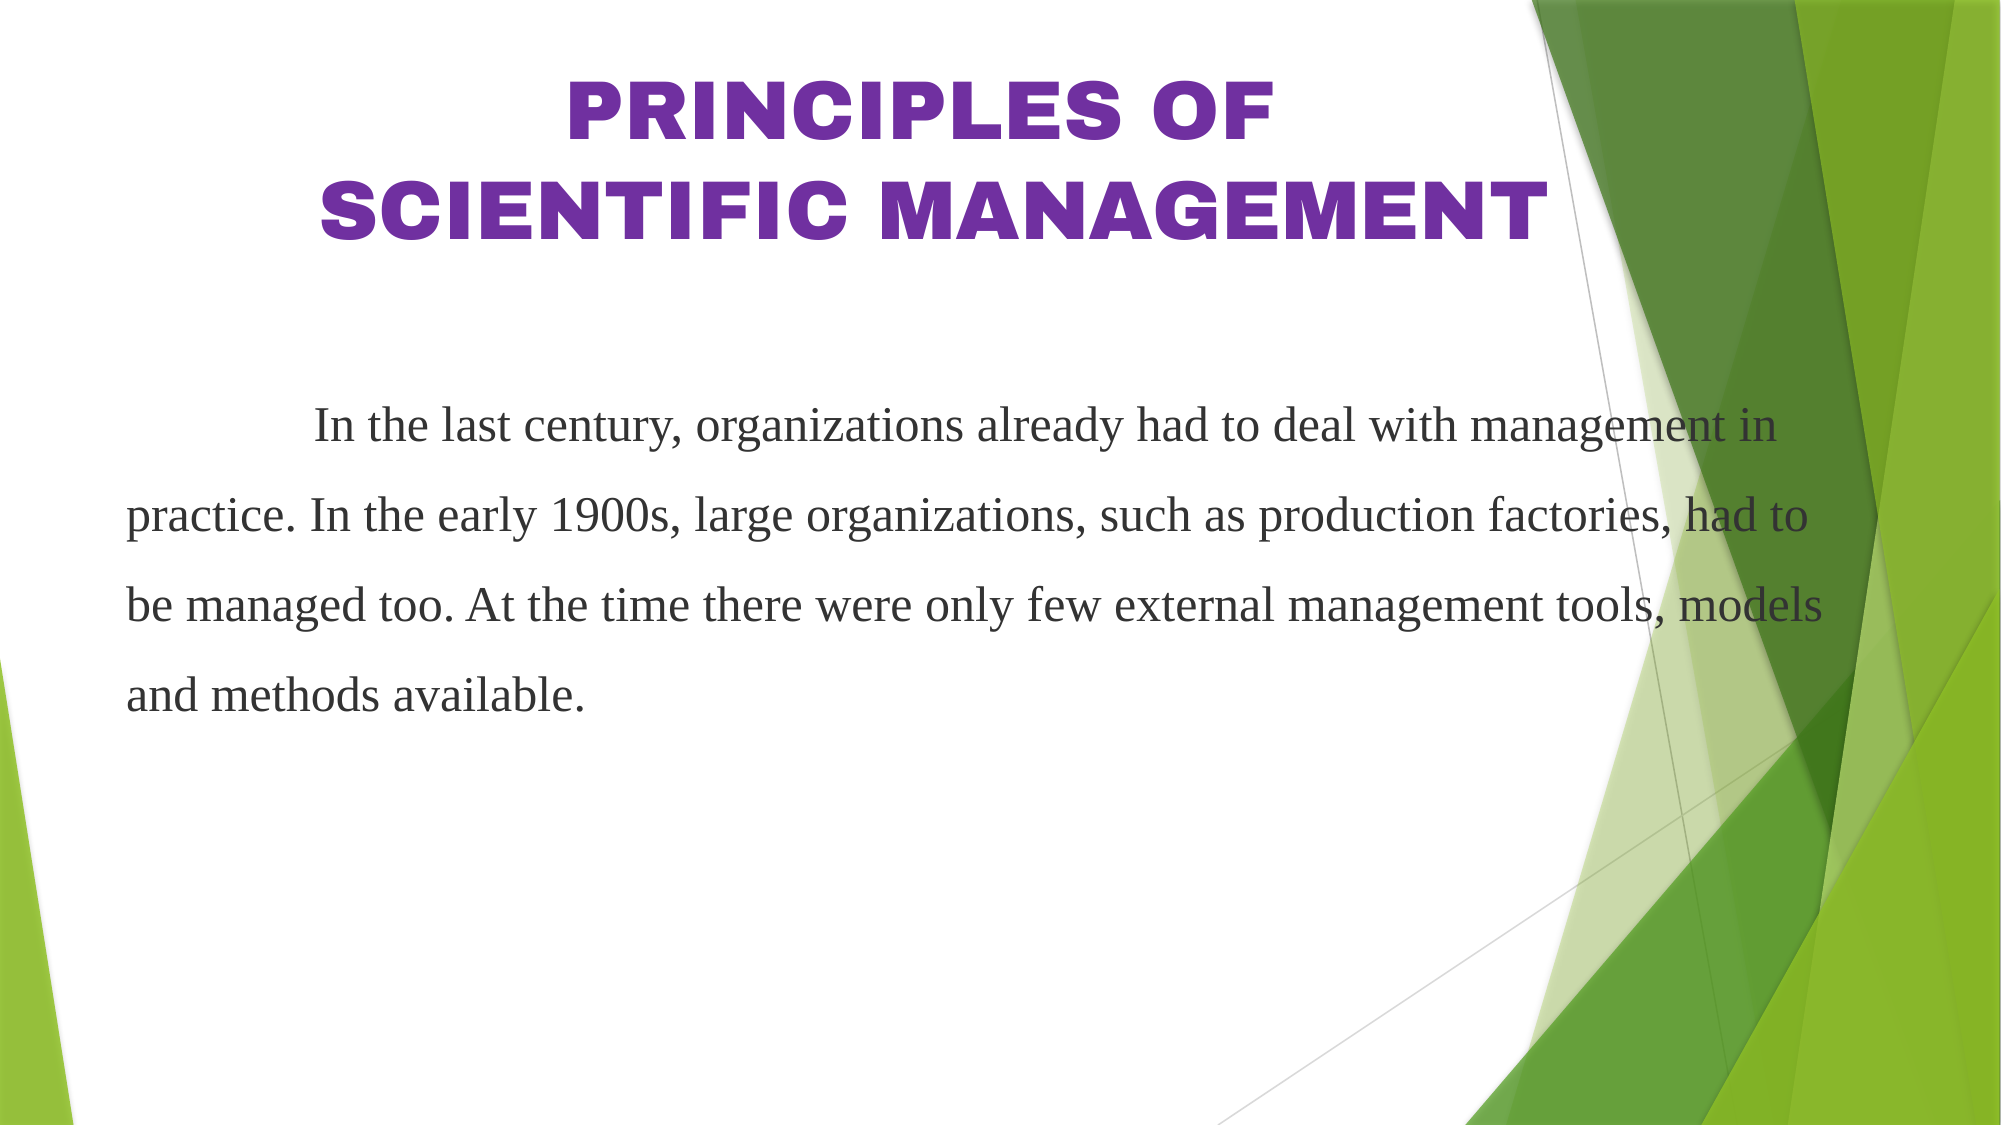

# PRINCIPLES OF SCIENTIFIC MANAGEMENT
               In the last century, organizations already had to deal with management in practice. In the early 1900s, large organizations, such as production factories, had to be managed too. At the time there were only few external management tools, models and methods available.